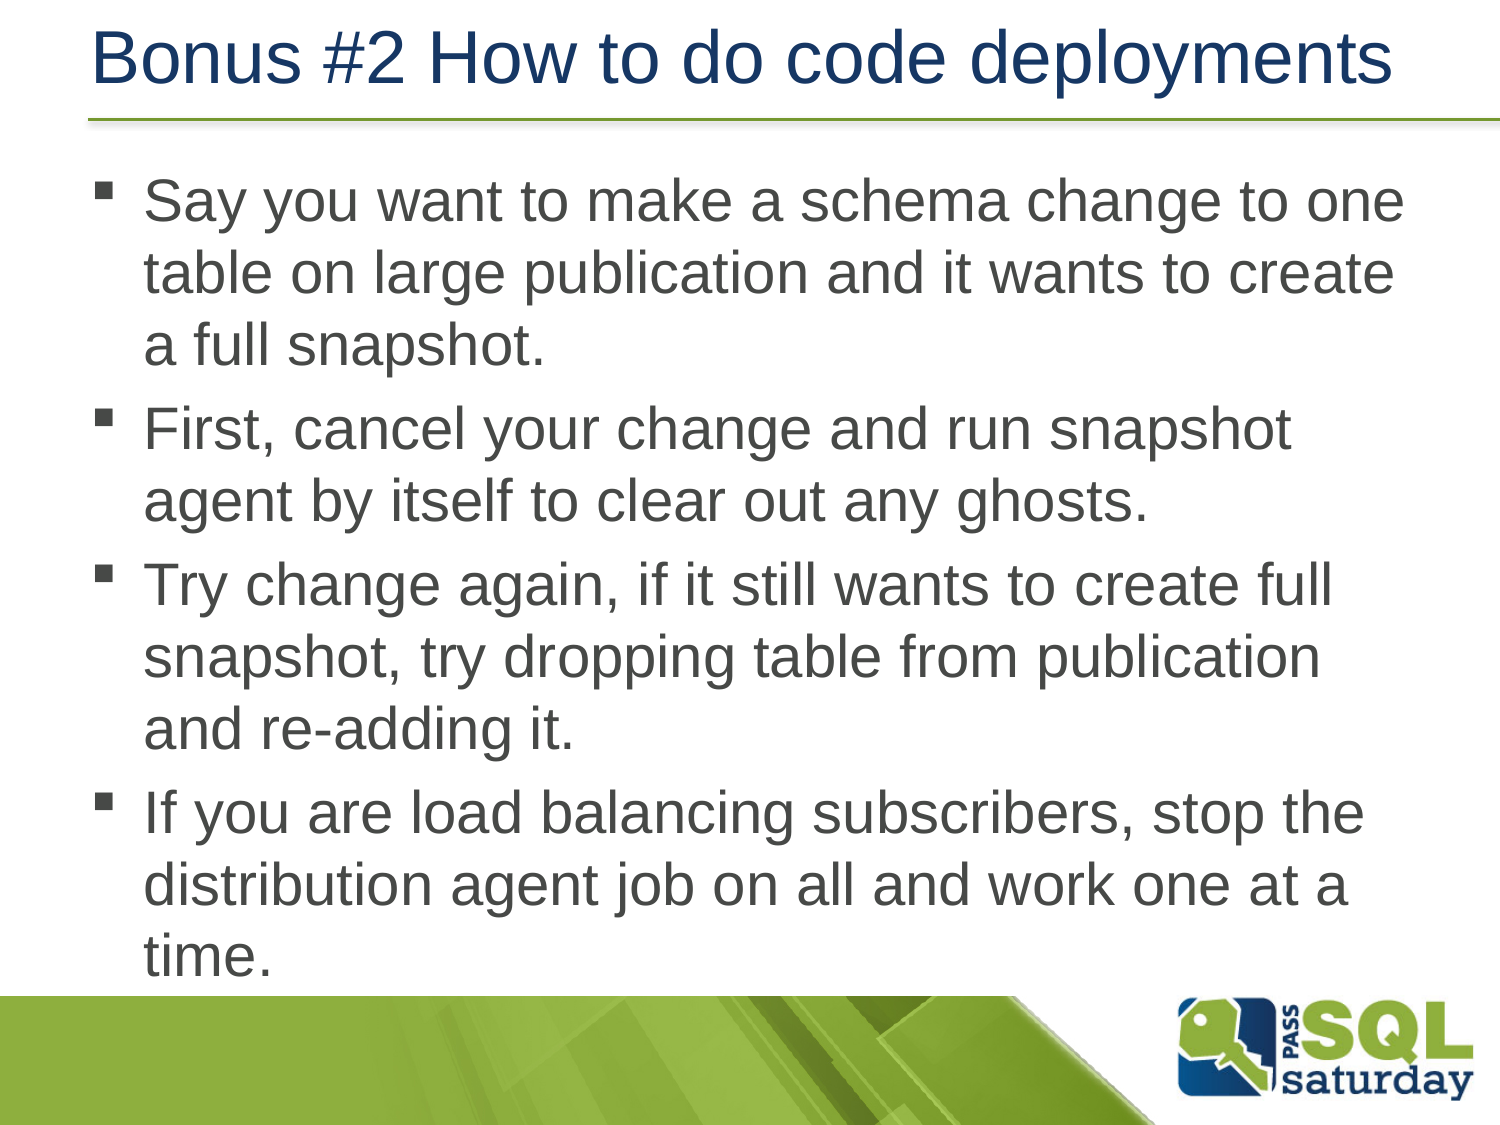

# Bonus #2 How to do code deployments
Say you want to make a schema change to one table on large publication and it wants to create a full snapshot.
First, cancel your change and run snapshot agent by itself to clear out any ghosts.
Try change again, if it still wants to create full snapshot, try dropping table from publication and re-adding it.
If you are load balancing subscribers, stop the distribution agent job on all and work one at a time.